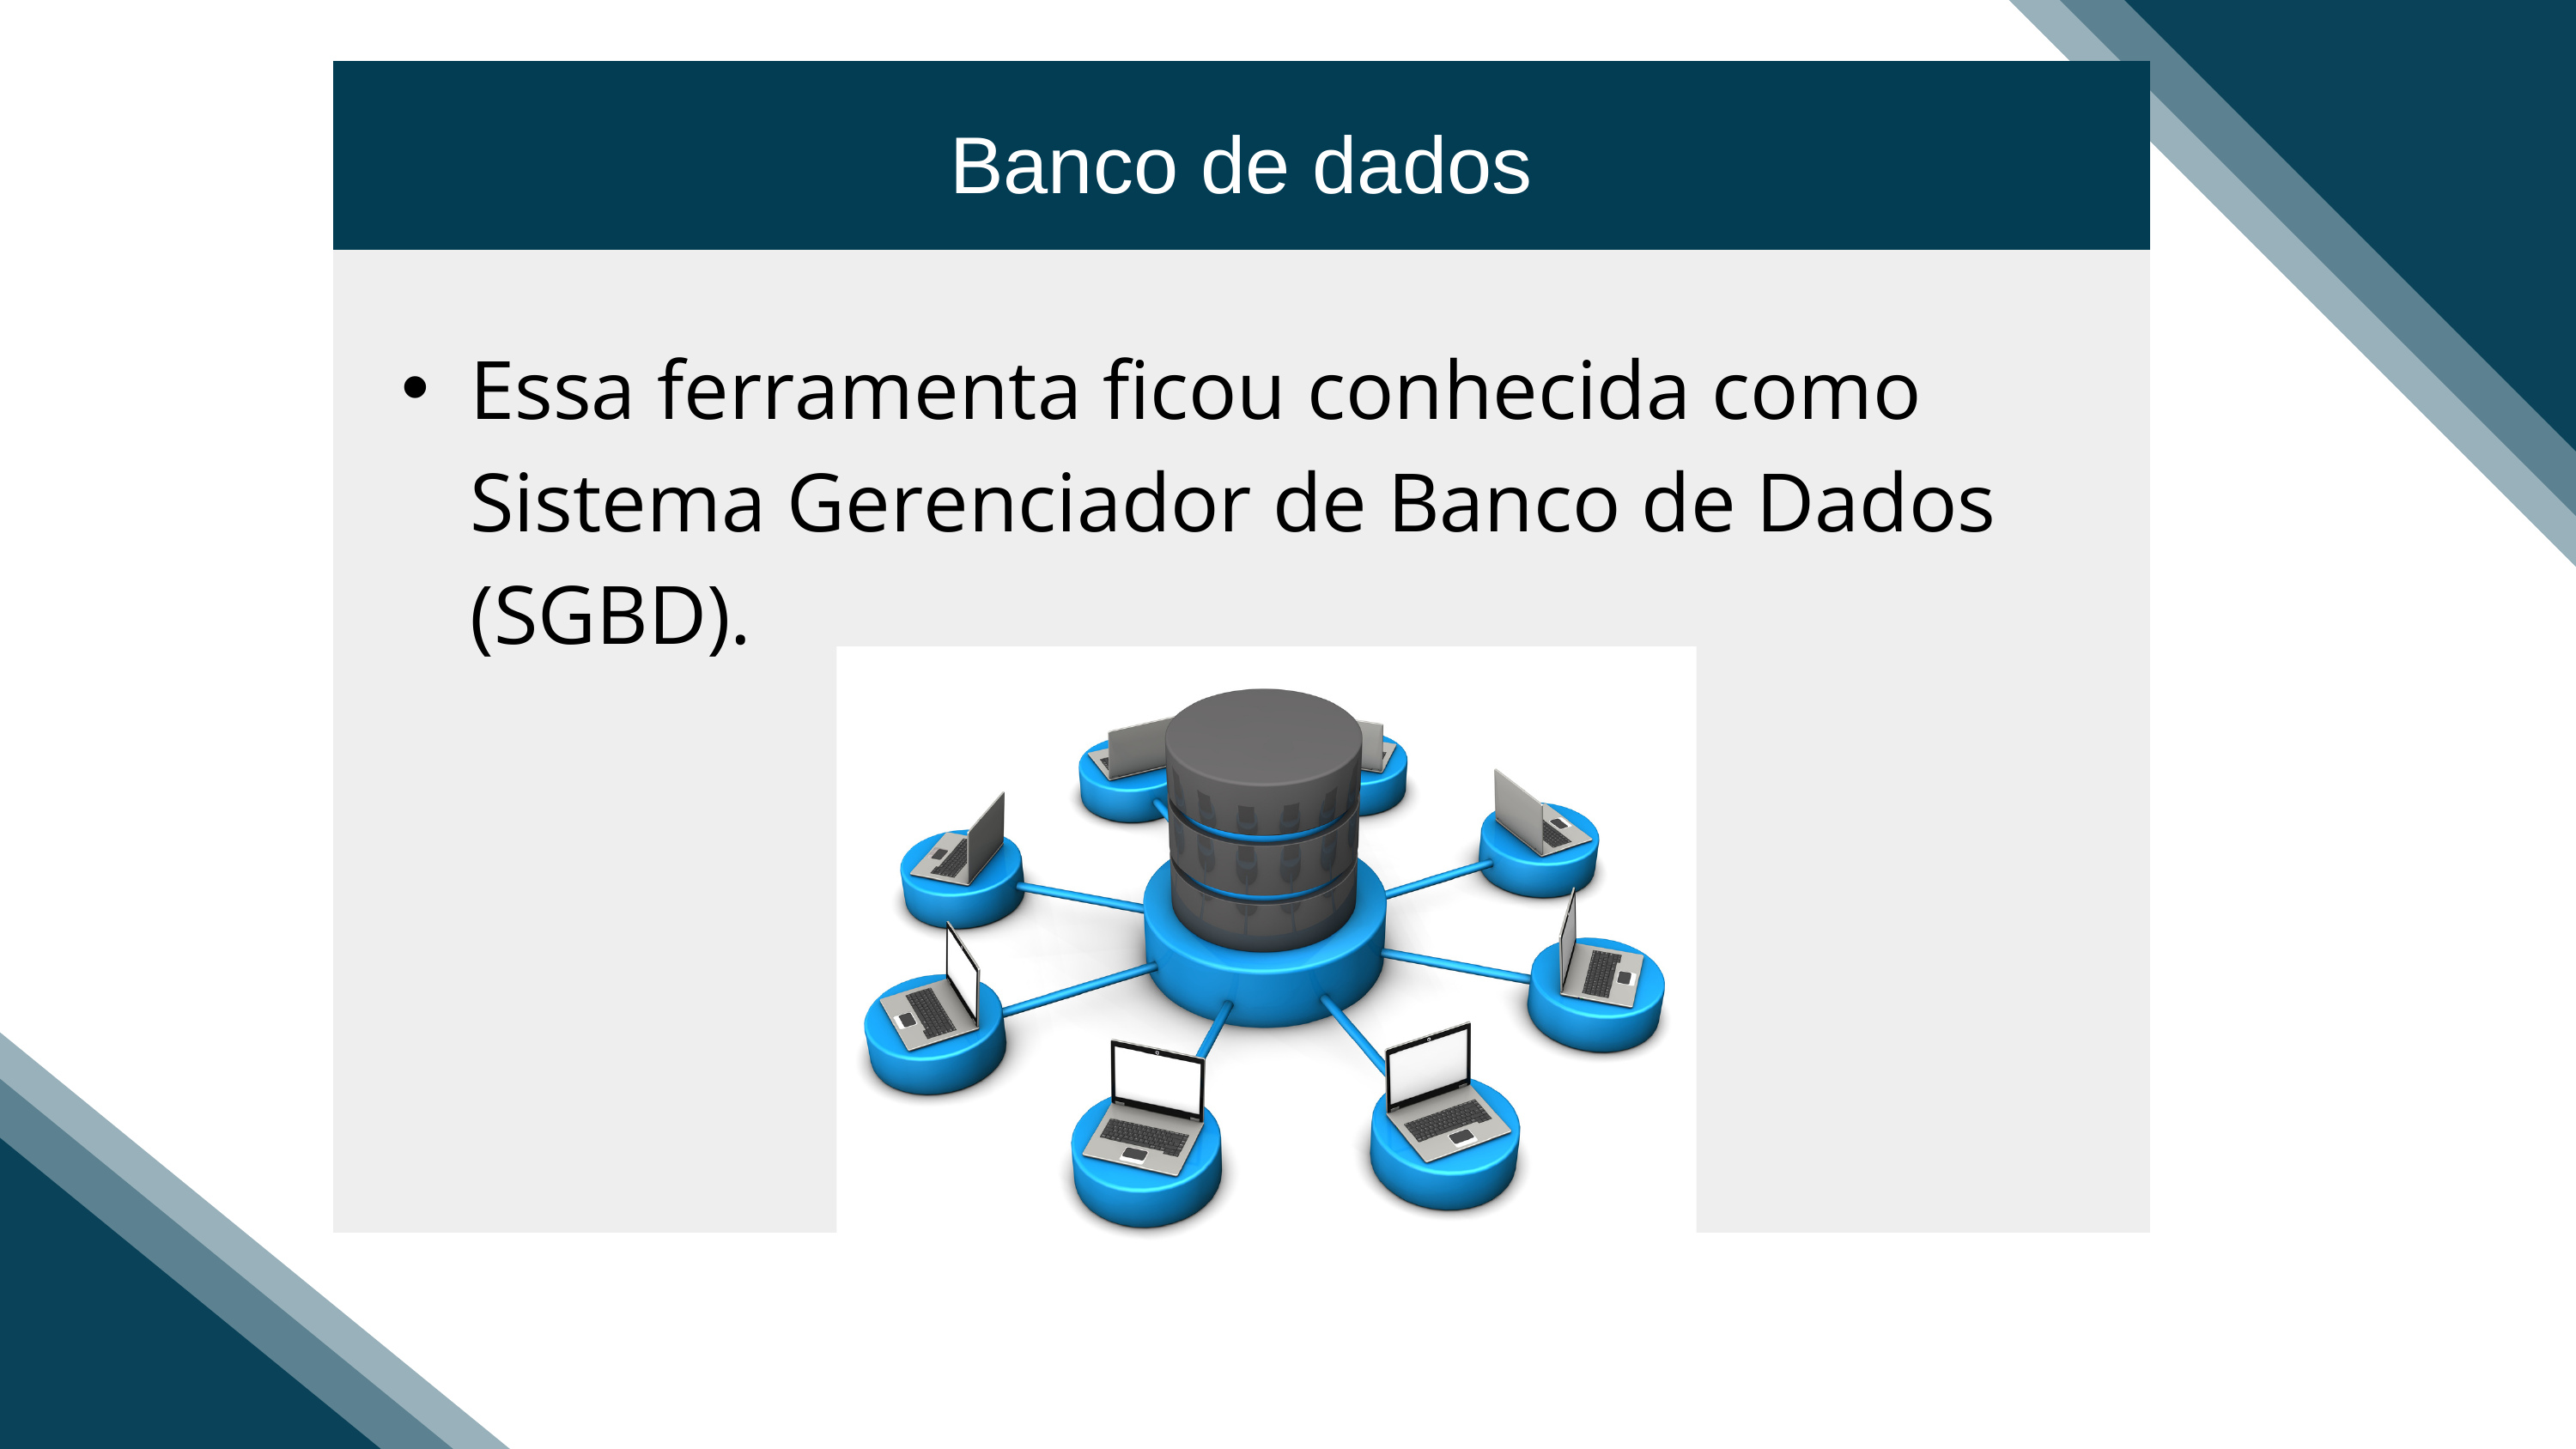

Banco de dados

Essa ferramenta ficou conhecida como Sistema Gerenciador de Banco de Dados (SGBD).